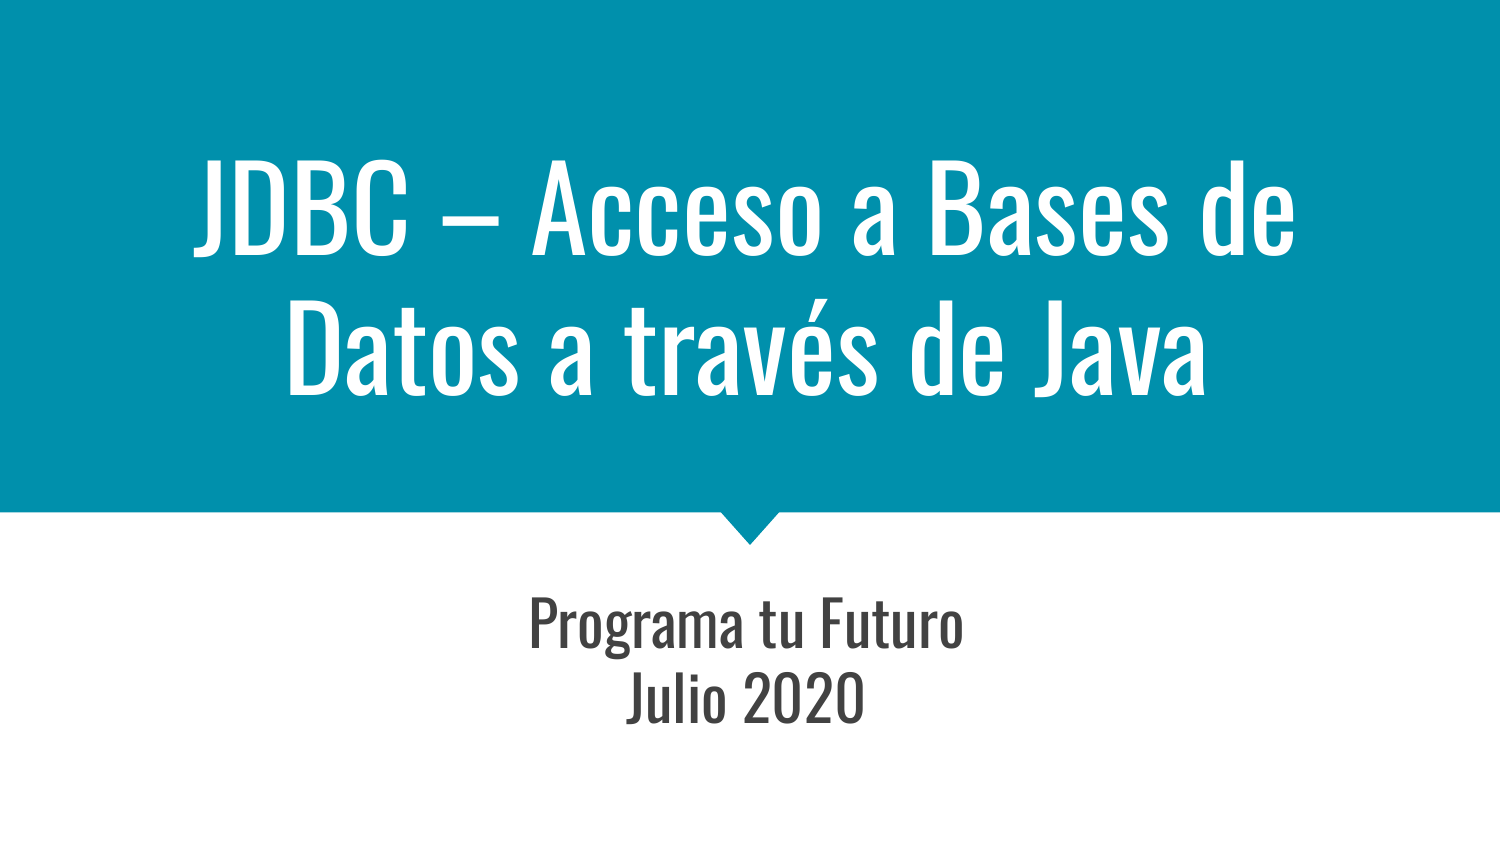

# JDBC – Acceso a Bases de Datos a través de Java
Programa tu Futuro
Julio 2020